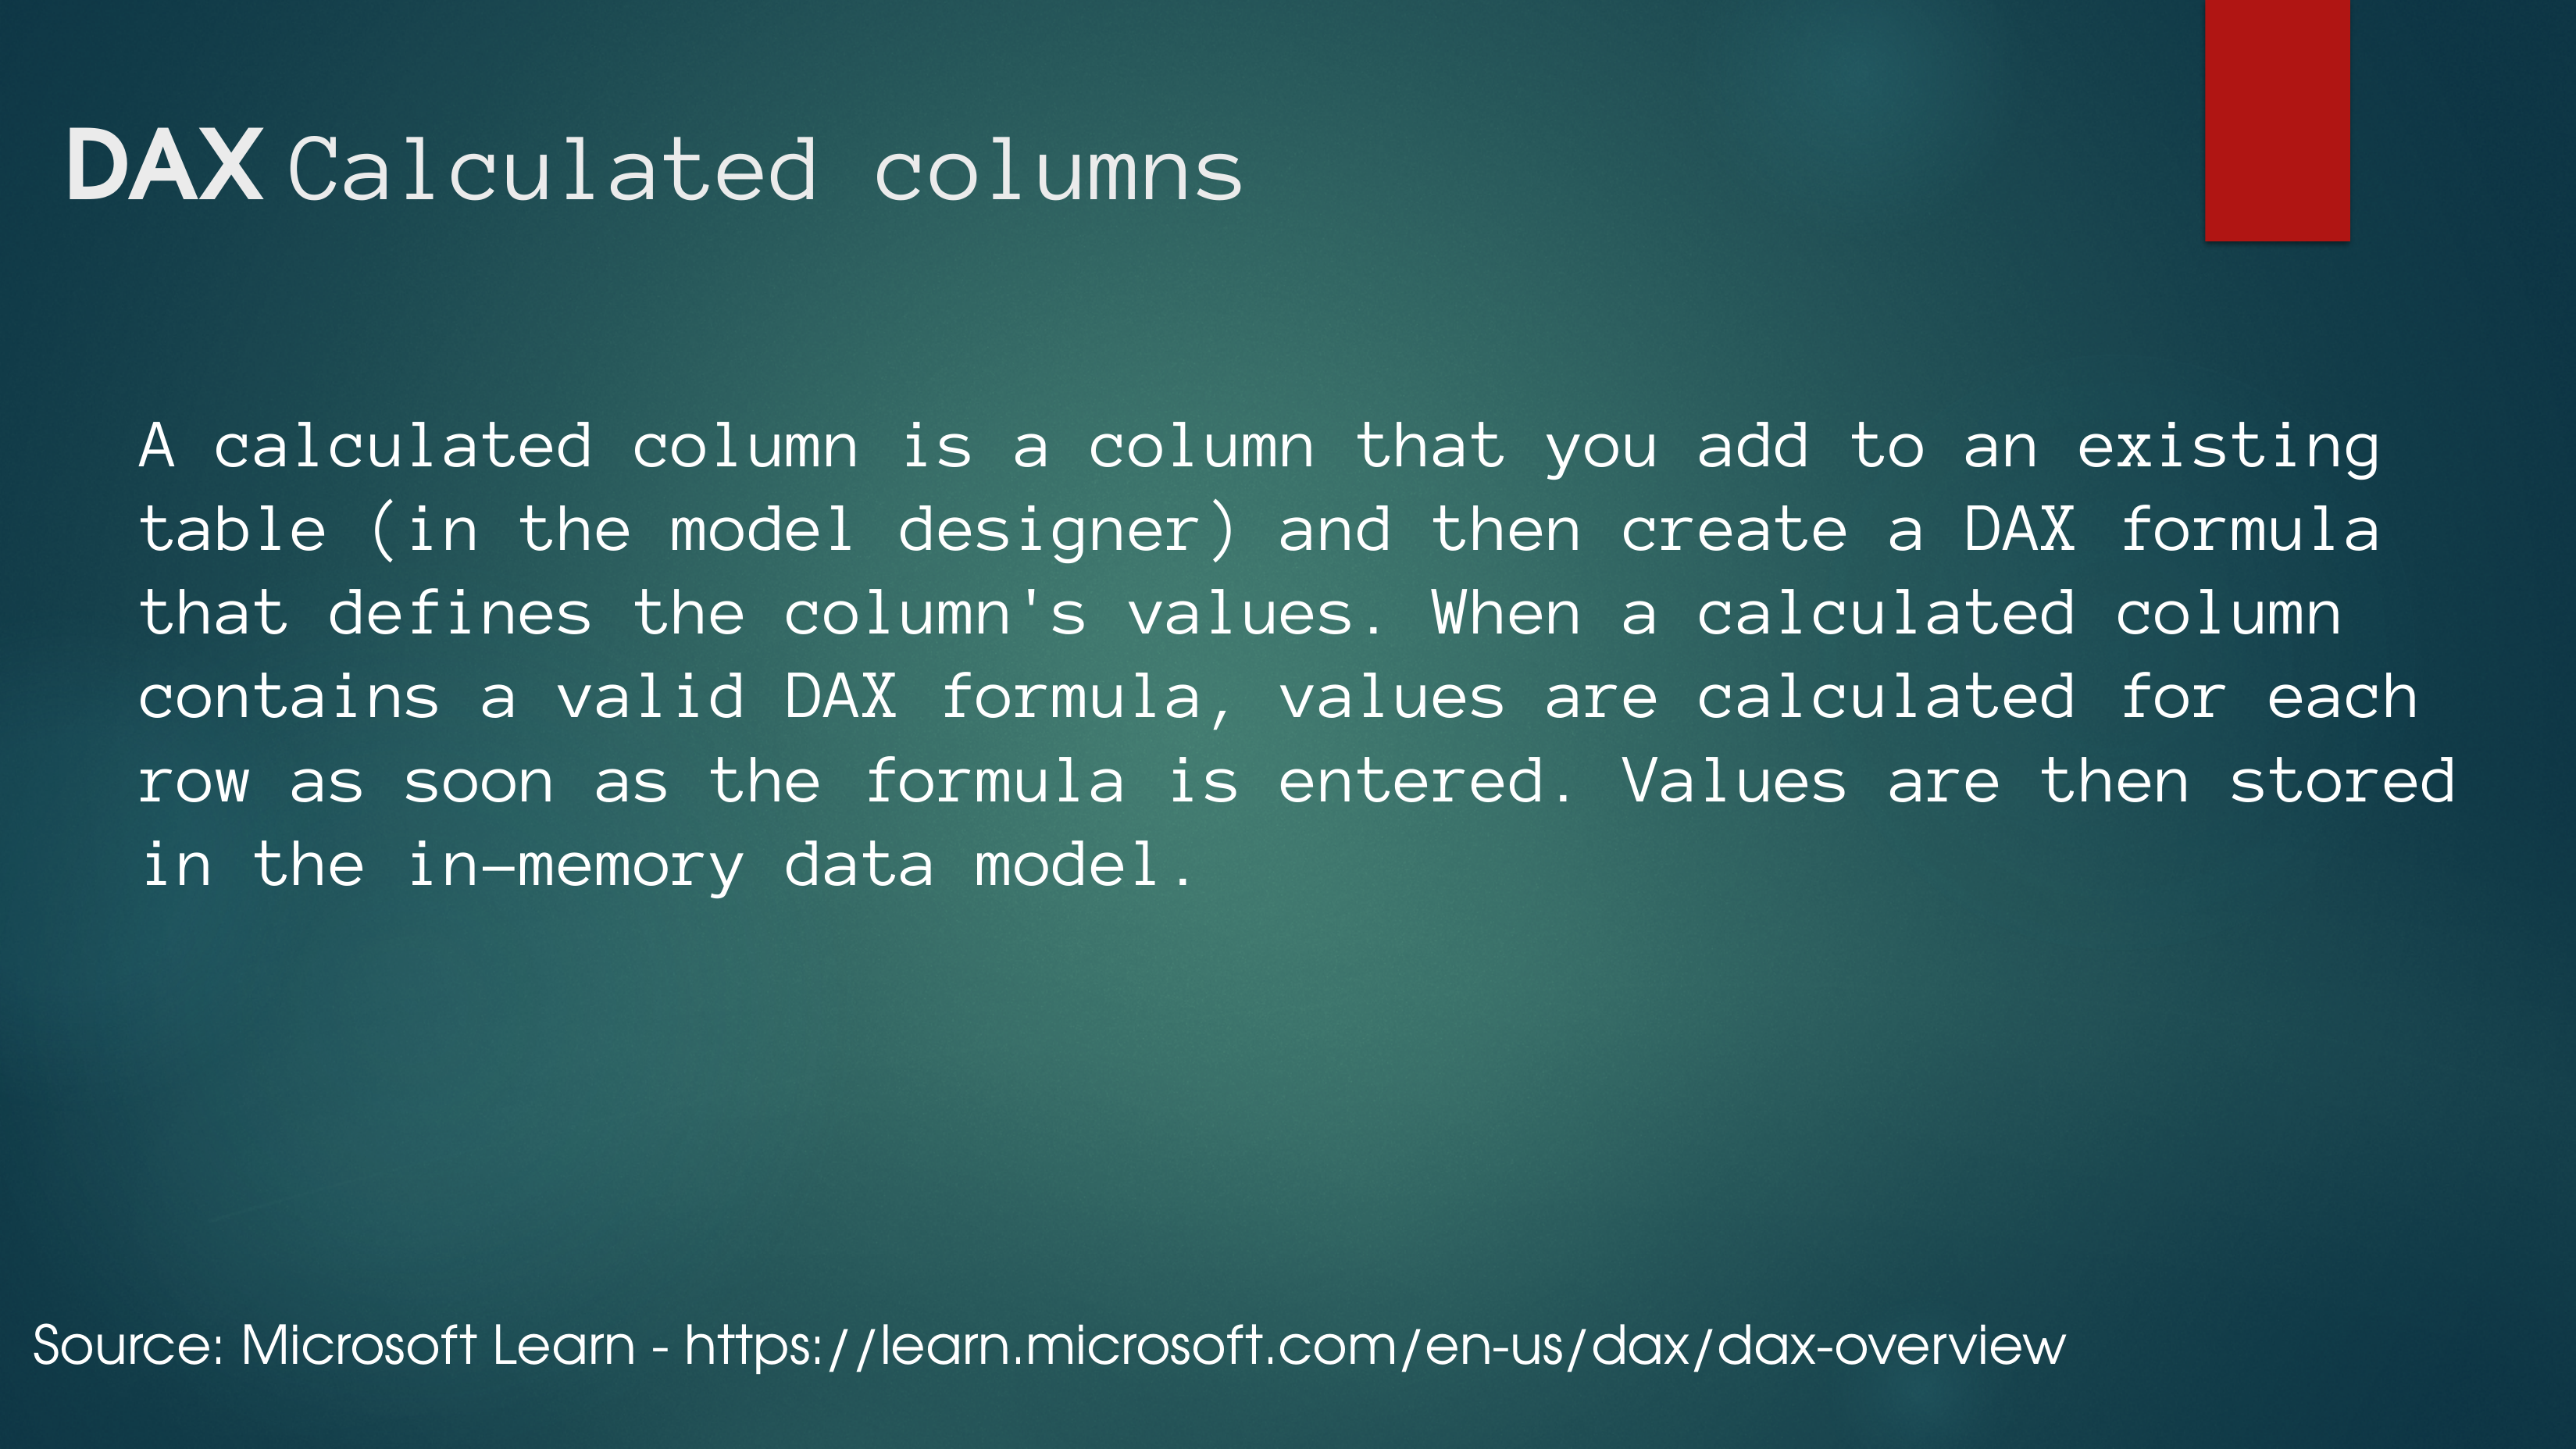

# DAX Calculated columns
A calculated column is a column that you add to an existing table (in the model designer) and then create a DAX formula that defines the column's values. When a calculated column contains a valid DAX formula, values are calculated for each row as soon as the formula is entered. Values are then stored in the in-memory data model.
Source: Microsoft Learn - https://learn.microsoft.com/en-us/dax/dax-overview